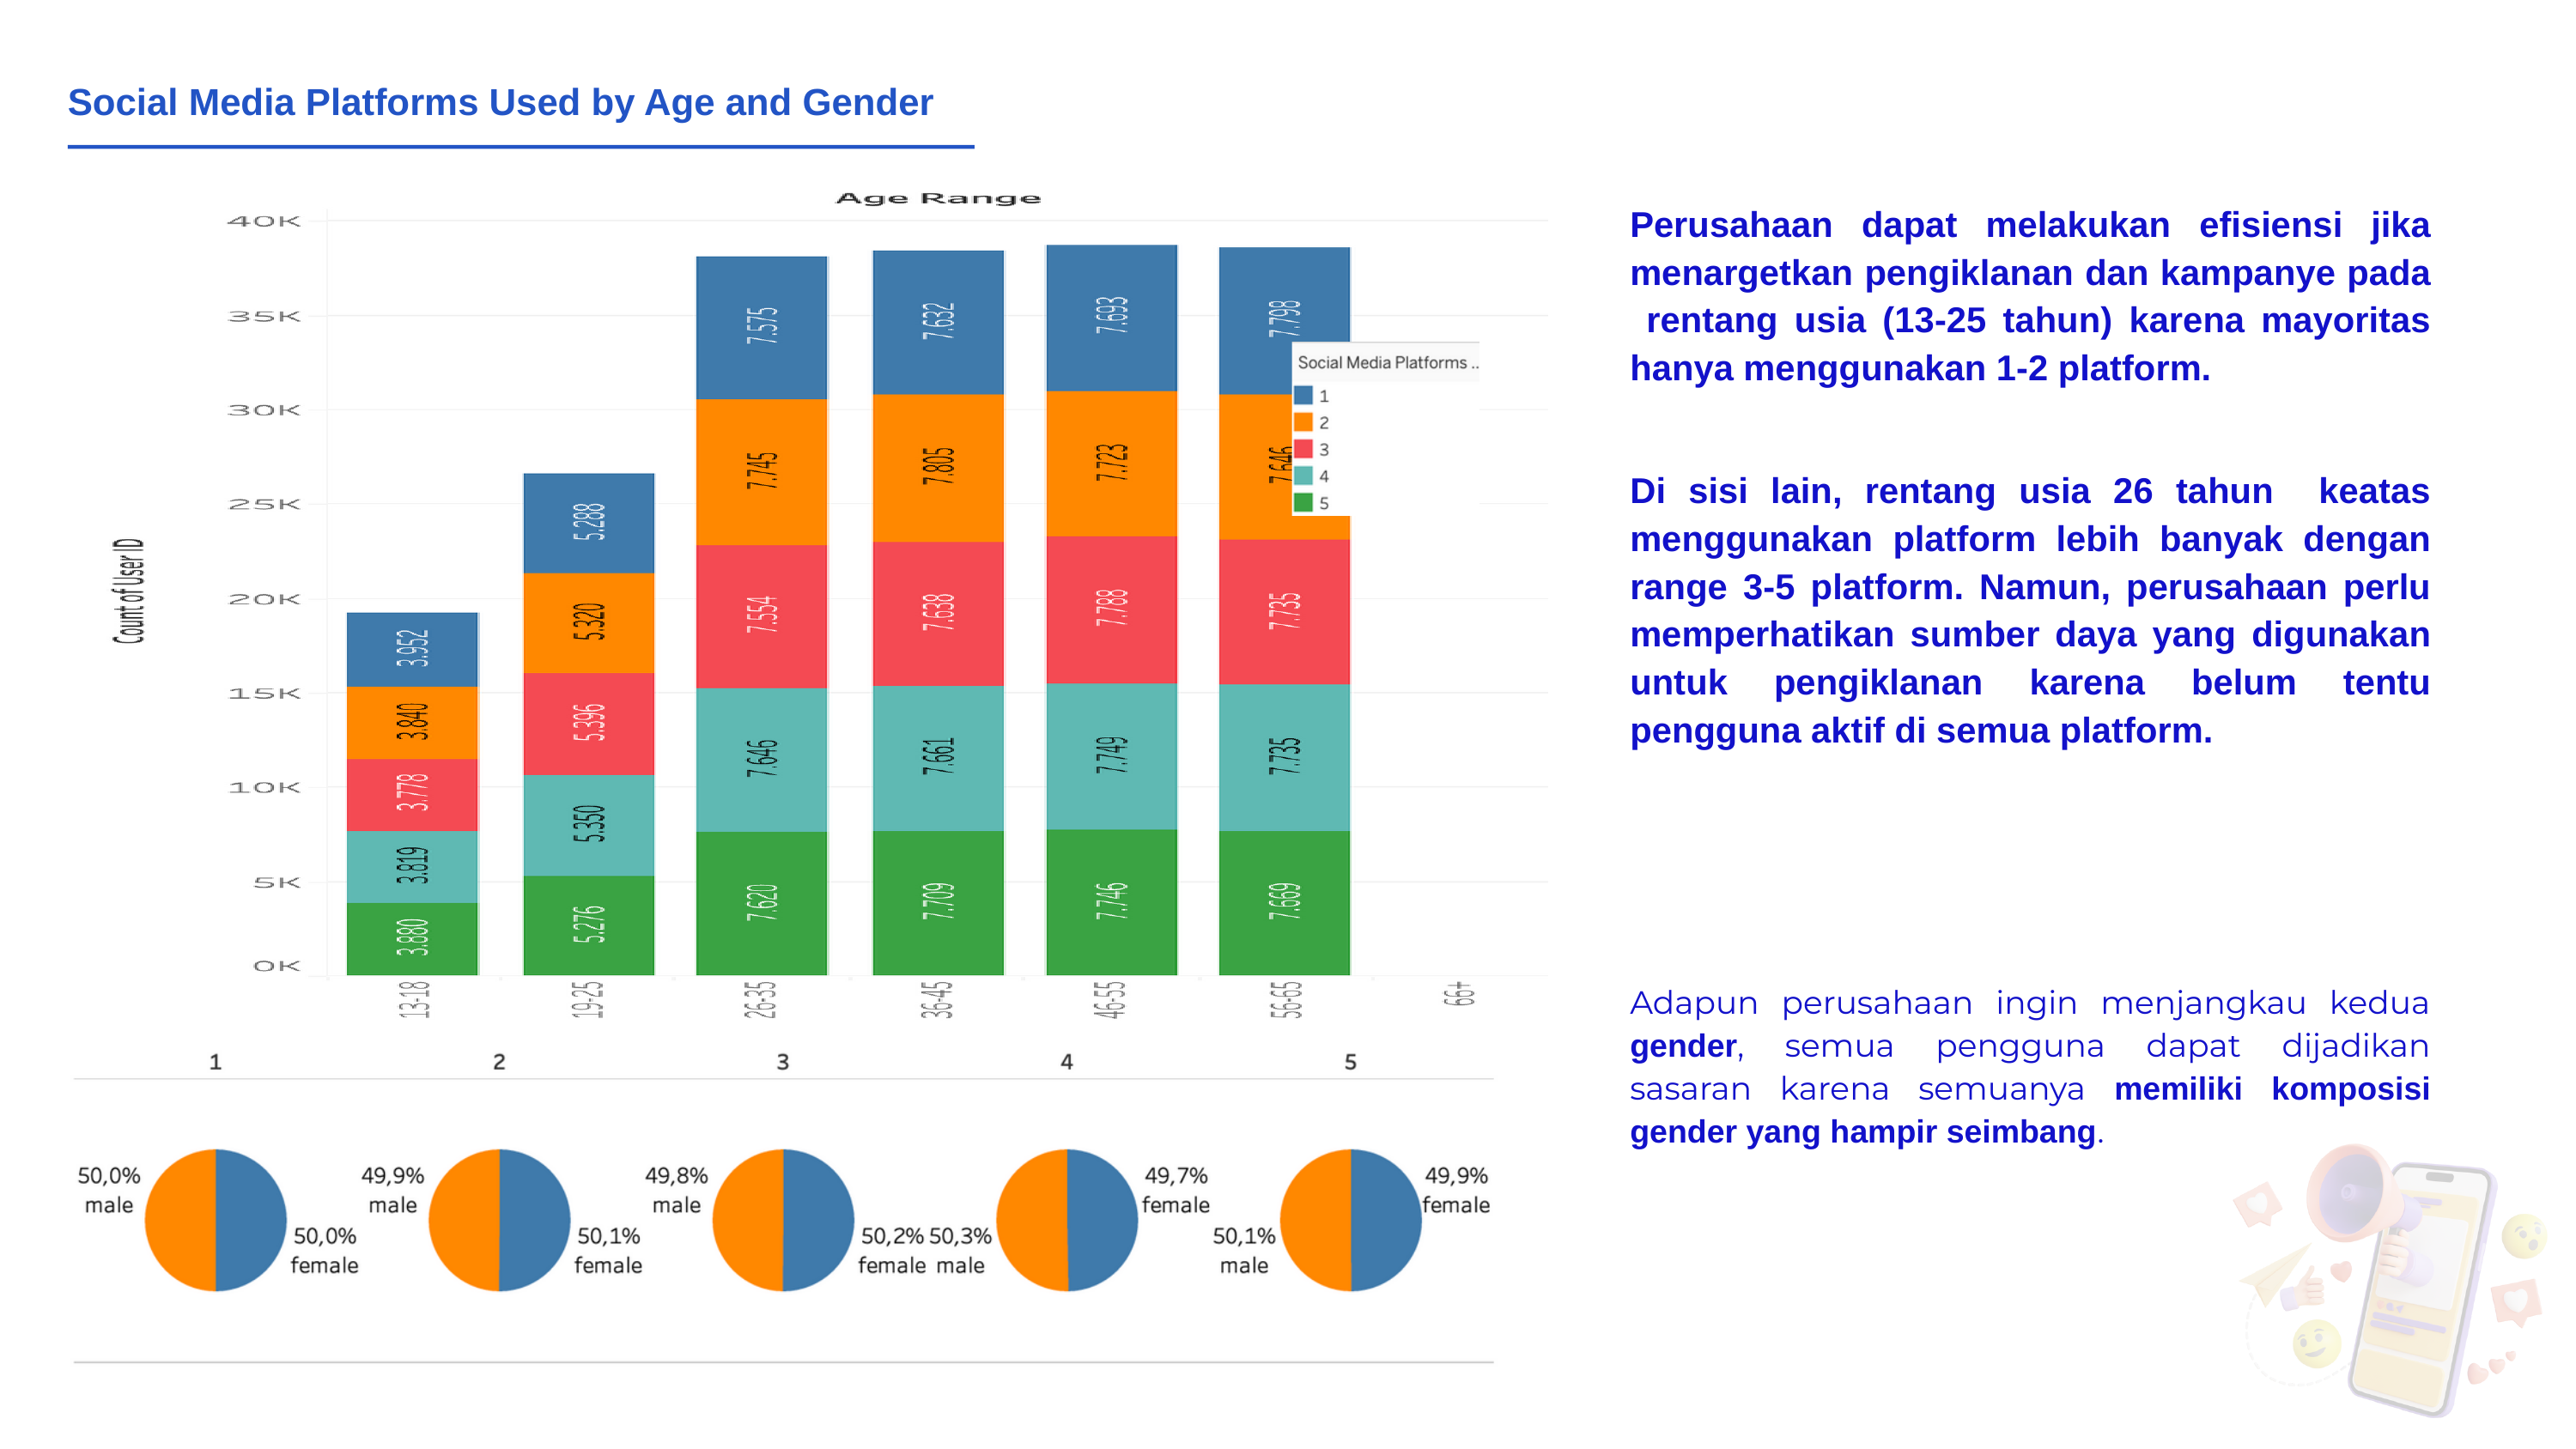

Social Media Platforms Used by Age and Gender

Perusahaan dapat melakukan efisiensi jika menargetkan pengiklanan dan kampanye pada  rentang usia (13-25 tahun) karena mayoritas hanya menggunakan 1-2 platform.

Di sisi lain, rentang usia 26 tahun  keatas menggunakan platform lebih banyak dengan range 3-5 platform. Namun, perusahaan perlu memperhatikan sumber daya yang digunakan untuk pengiklanan karena belum tentu pengguna aktif di semua platform.

Adapun perusahaan ingin menjangkau kedua gender, semua pengguna dapat dijadikan sasaran karena semuanya memiliki komposisi gender yang hampir seimbang.